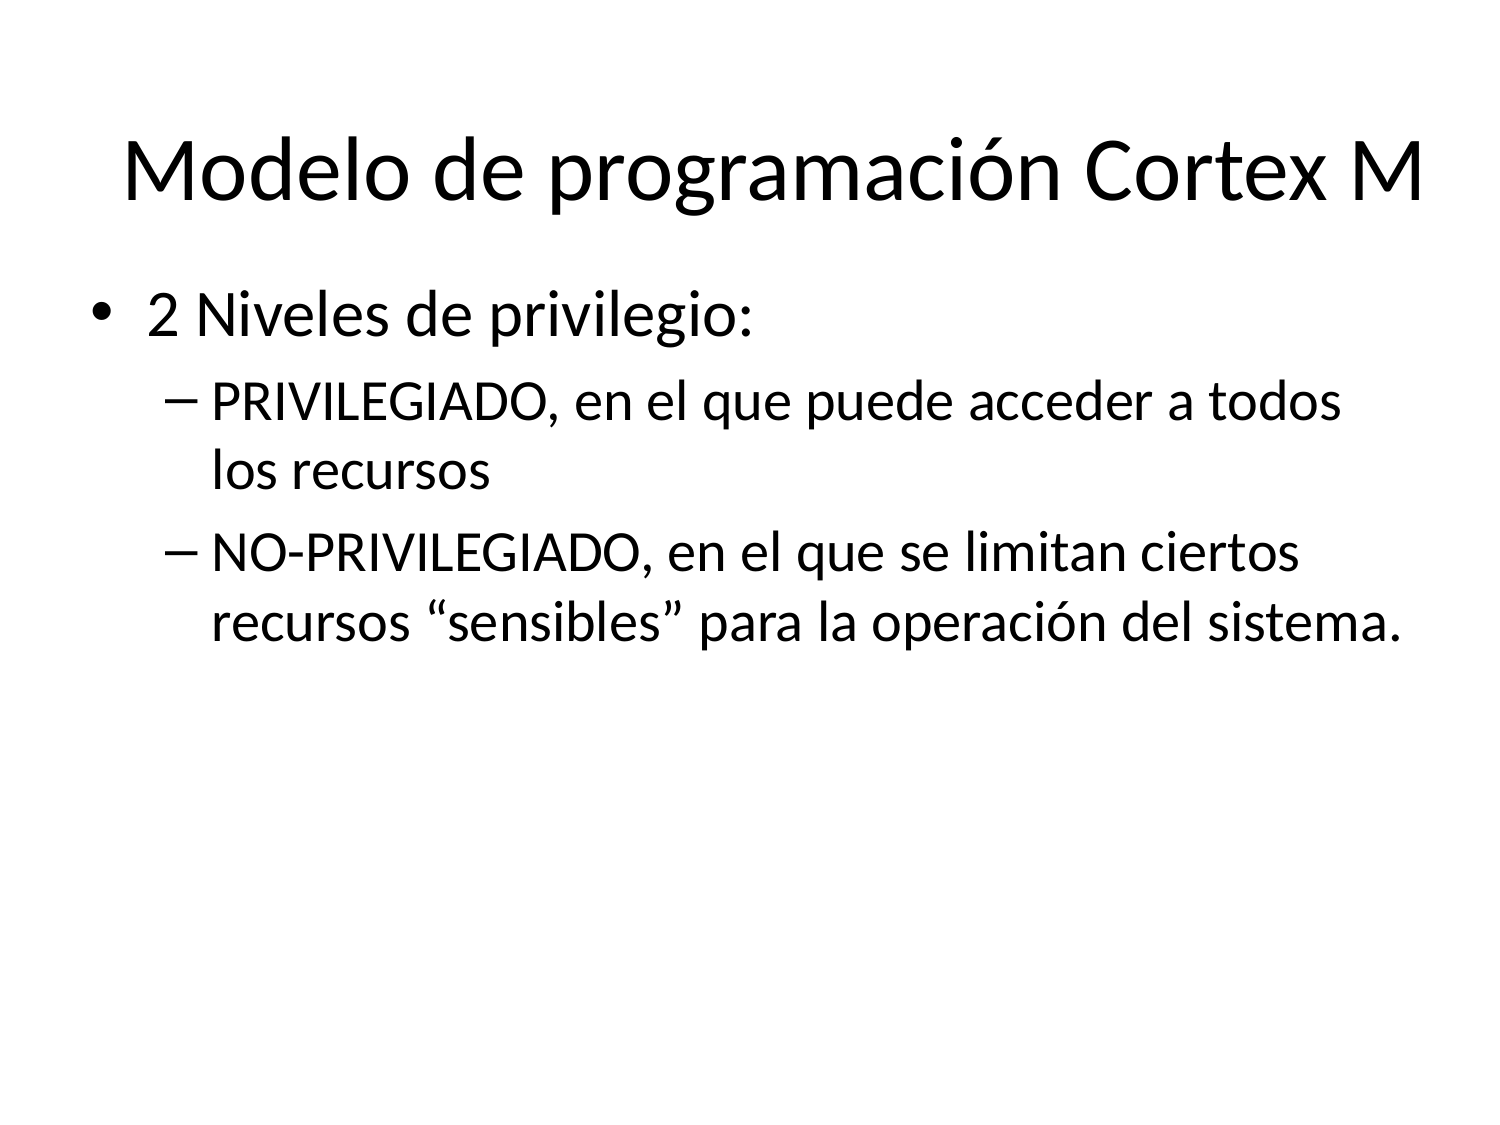

Modelo de programación Cortex M
2 Niveles de privilegio:
PRIVILEGIADO, en el que puede acceder a todos los recursos
NO-PRIVILEGIADO, en el que se limitan ciertos recursos “sensibles” para la operación del sistema.